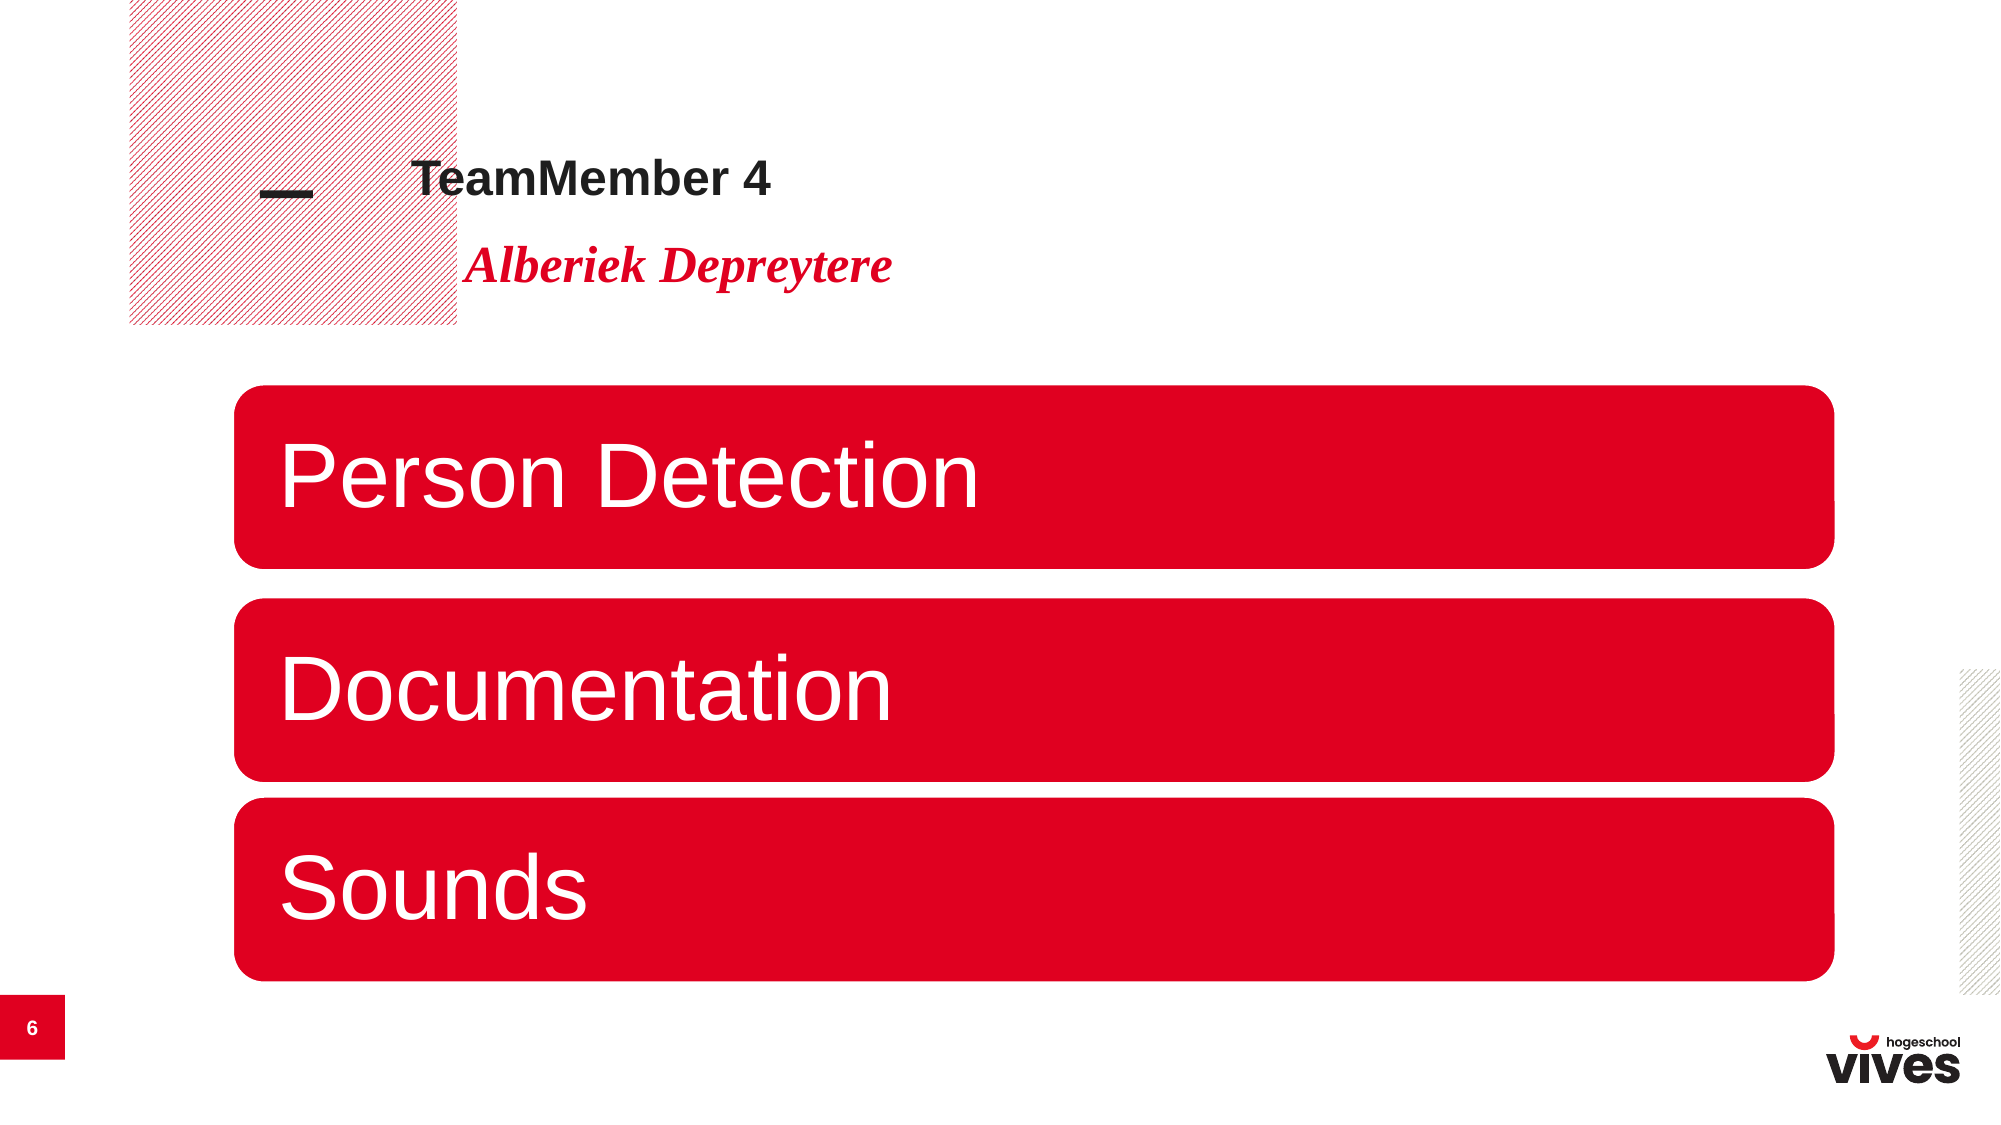

TeamMember 4
Alberiek Depreytere
Person Detection
Documentation
Sounds